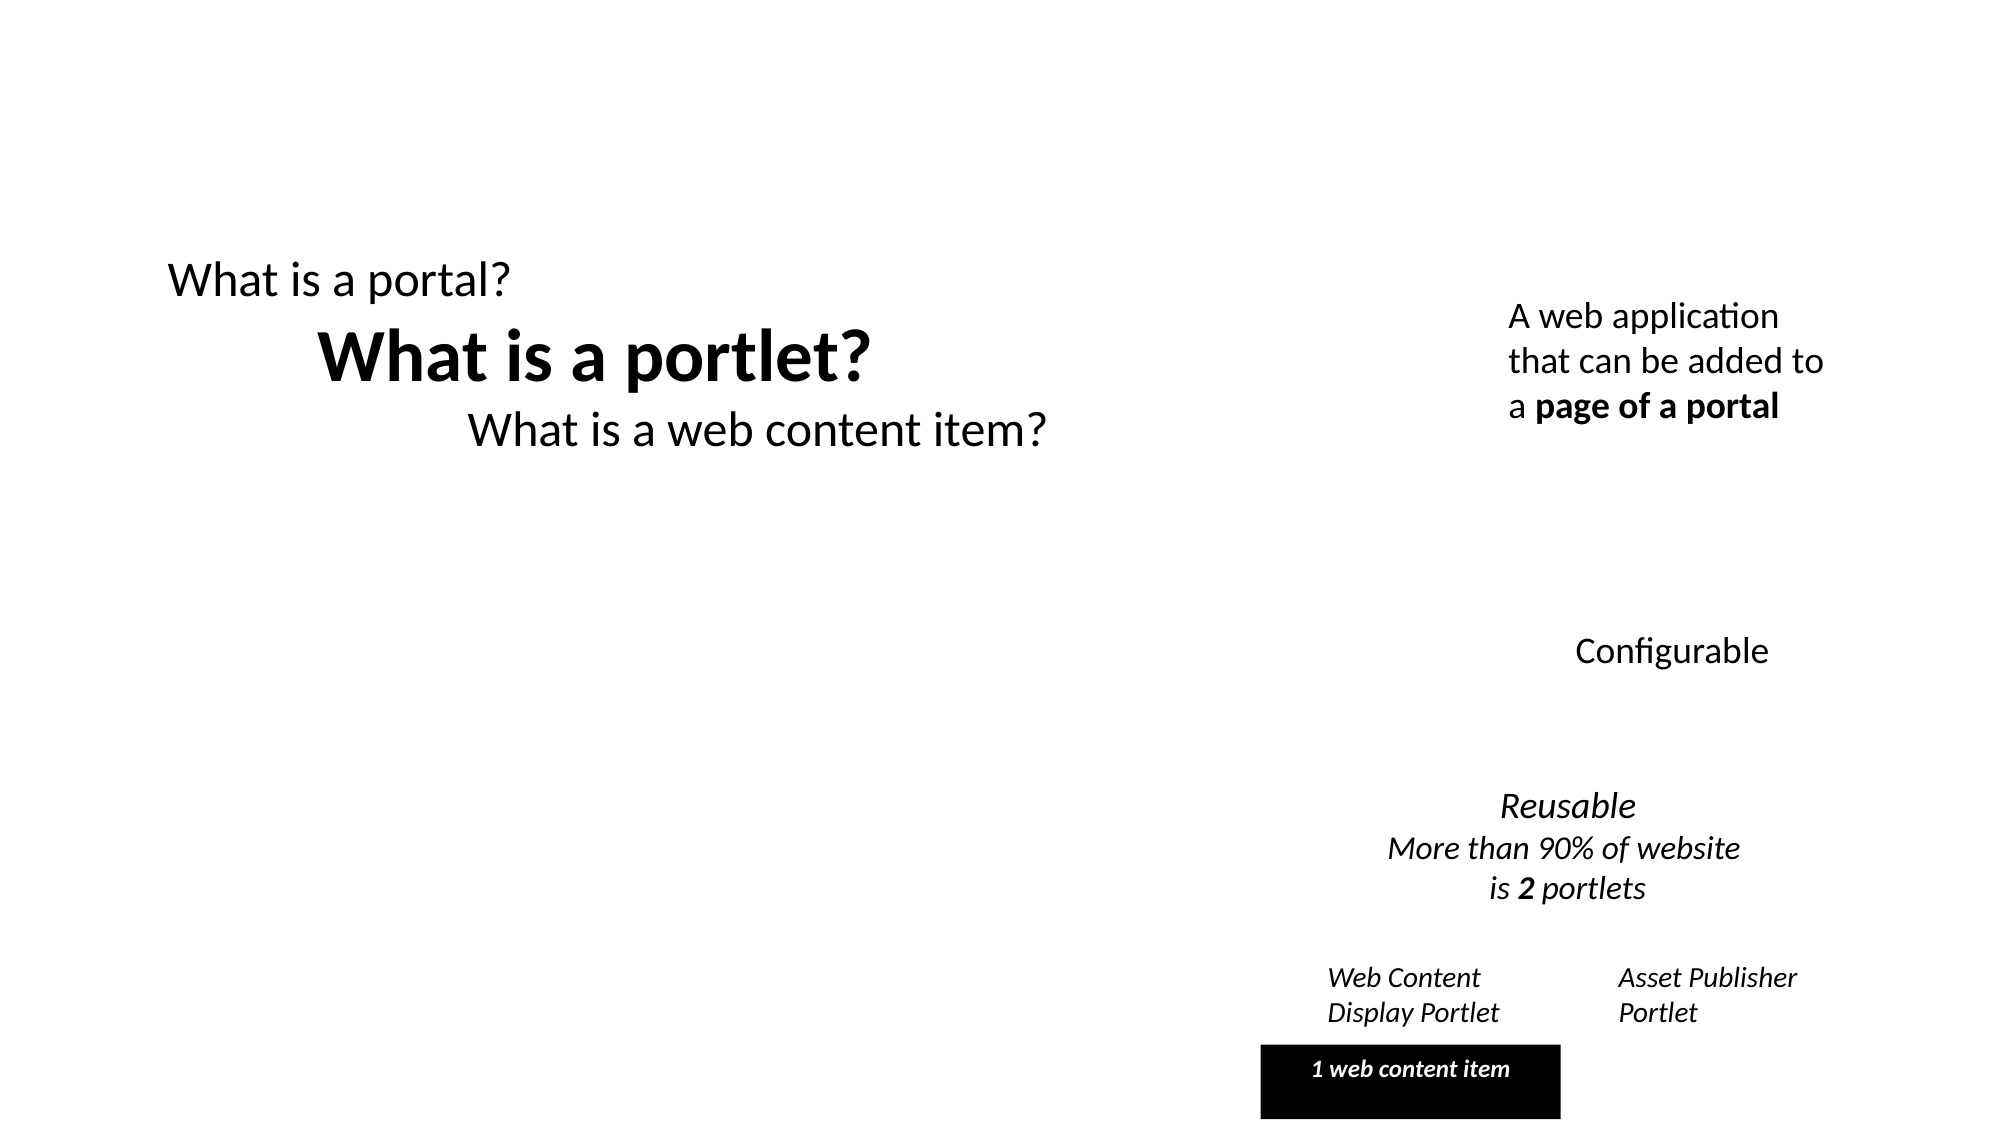

What is a portal?
	What is a portlet?
		What is a web content item?
A web application that can be added to a page of a portal
Configurable
Reusable
More than 90% of website
is 2 portlets
Web Content
Display Portlet
Asset Publisher
Portlet
1 web content item